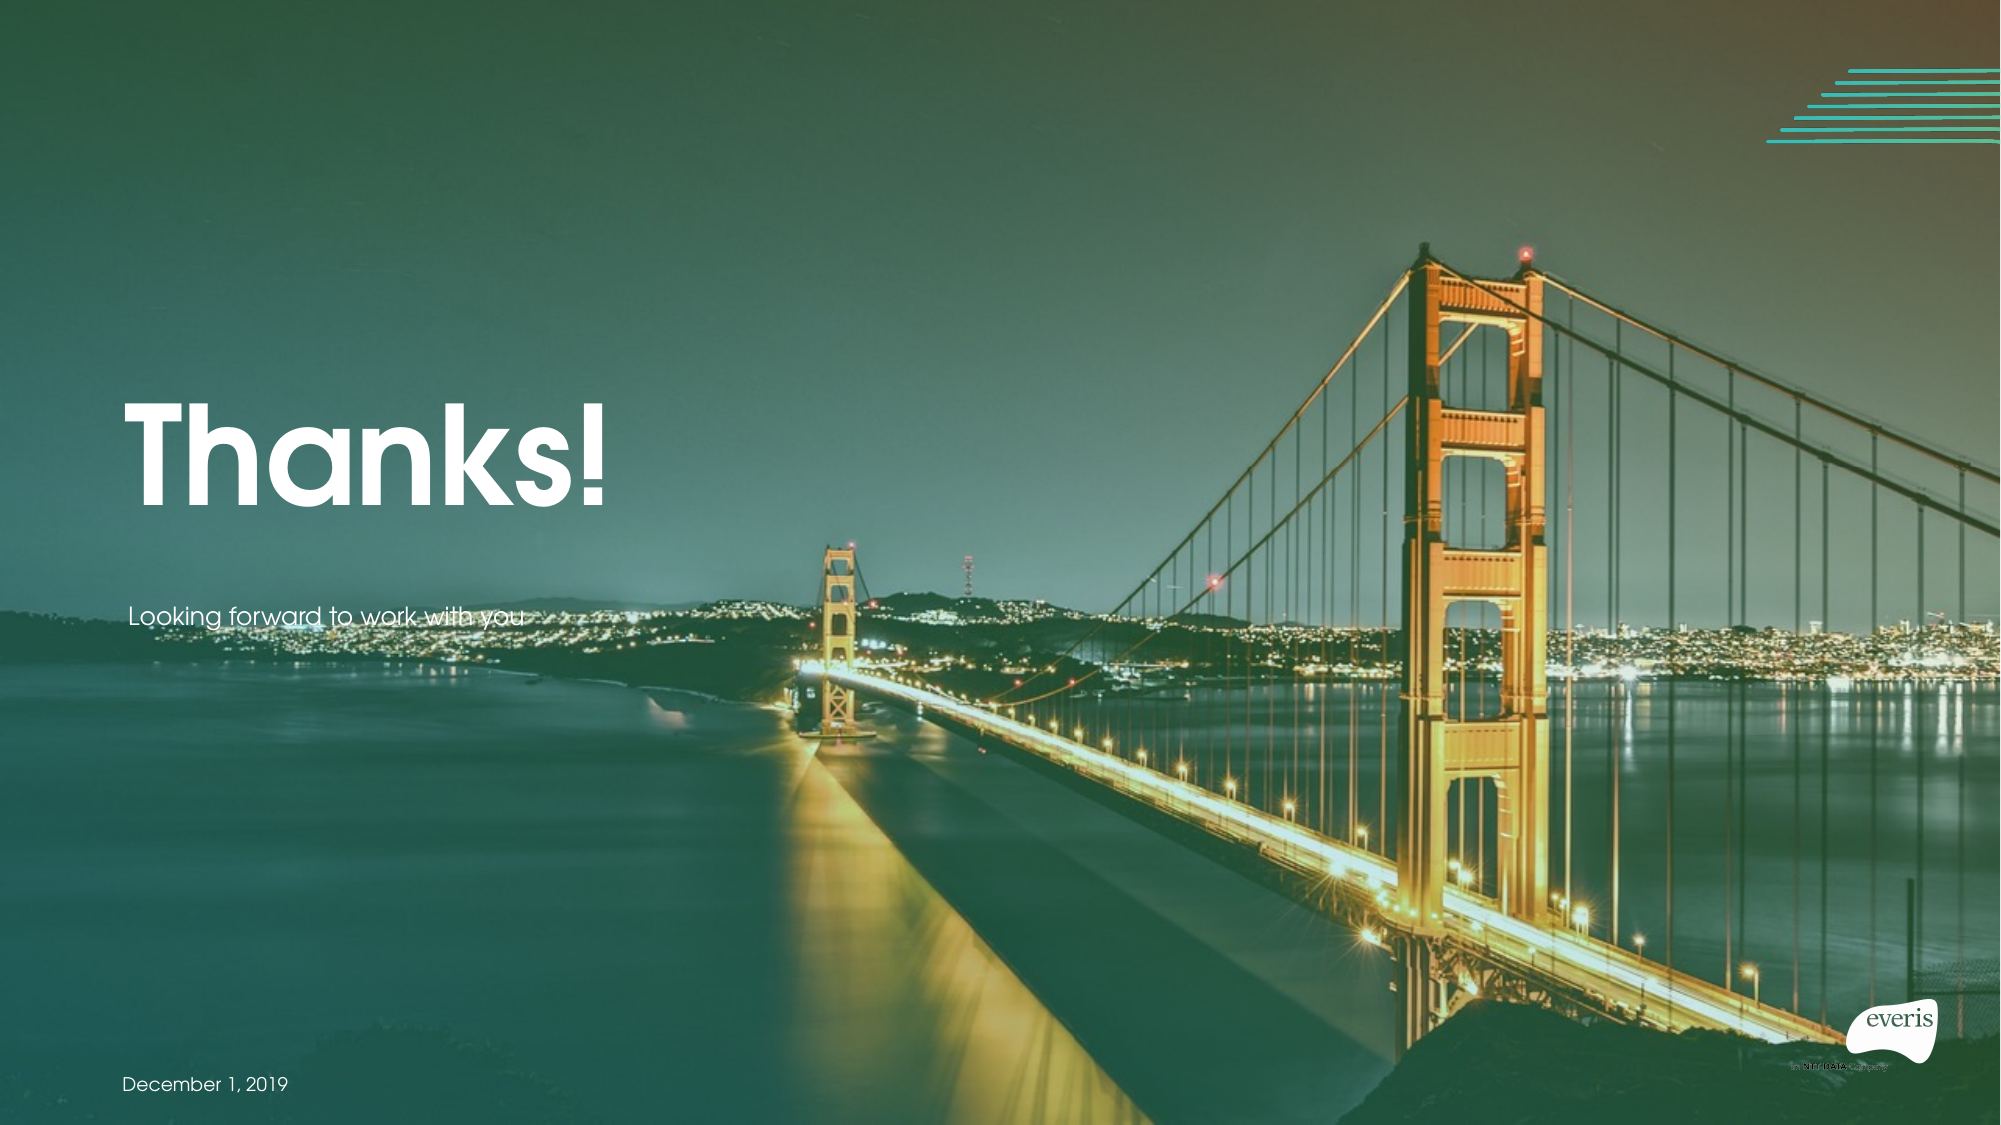

# Thanks!
Looking forward to work with you
December 1, 2019